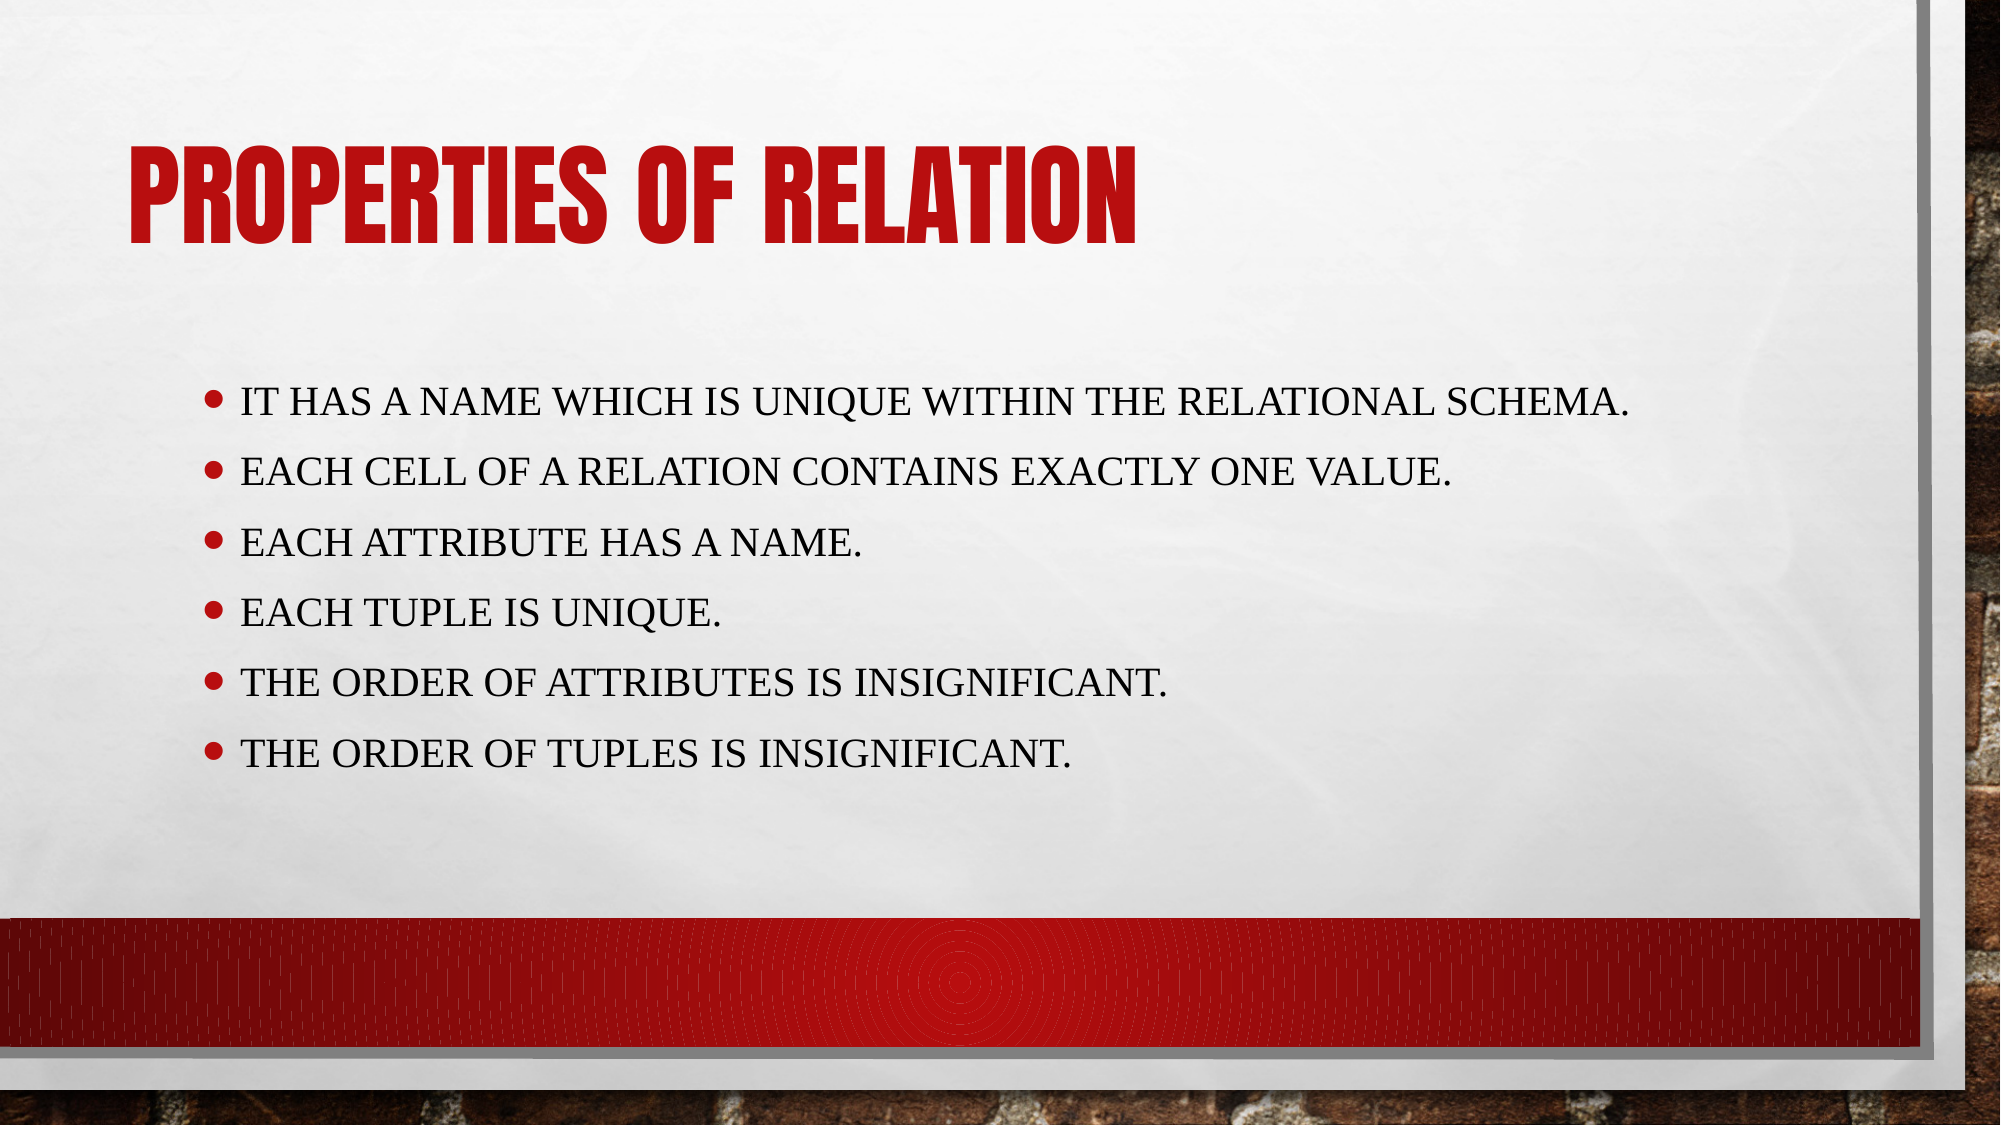

# PROPERTIES OF RELATION
It has a name which is unique within the relational schema.
Each cell of a relation contains exactly one value.
Each attribute has a name.
Each tuple is unique.
The order of attributes is insignificant.
The order of tuples is insignificant.